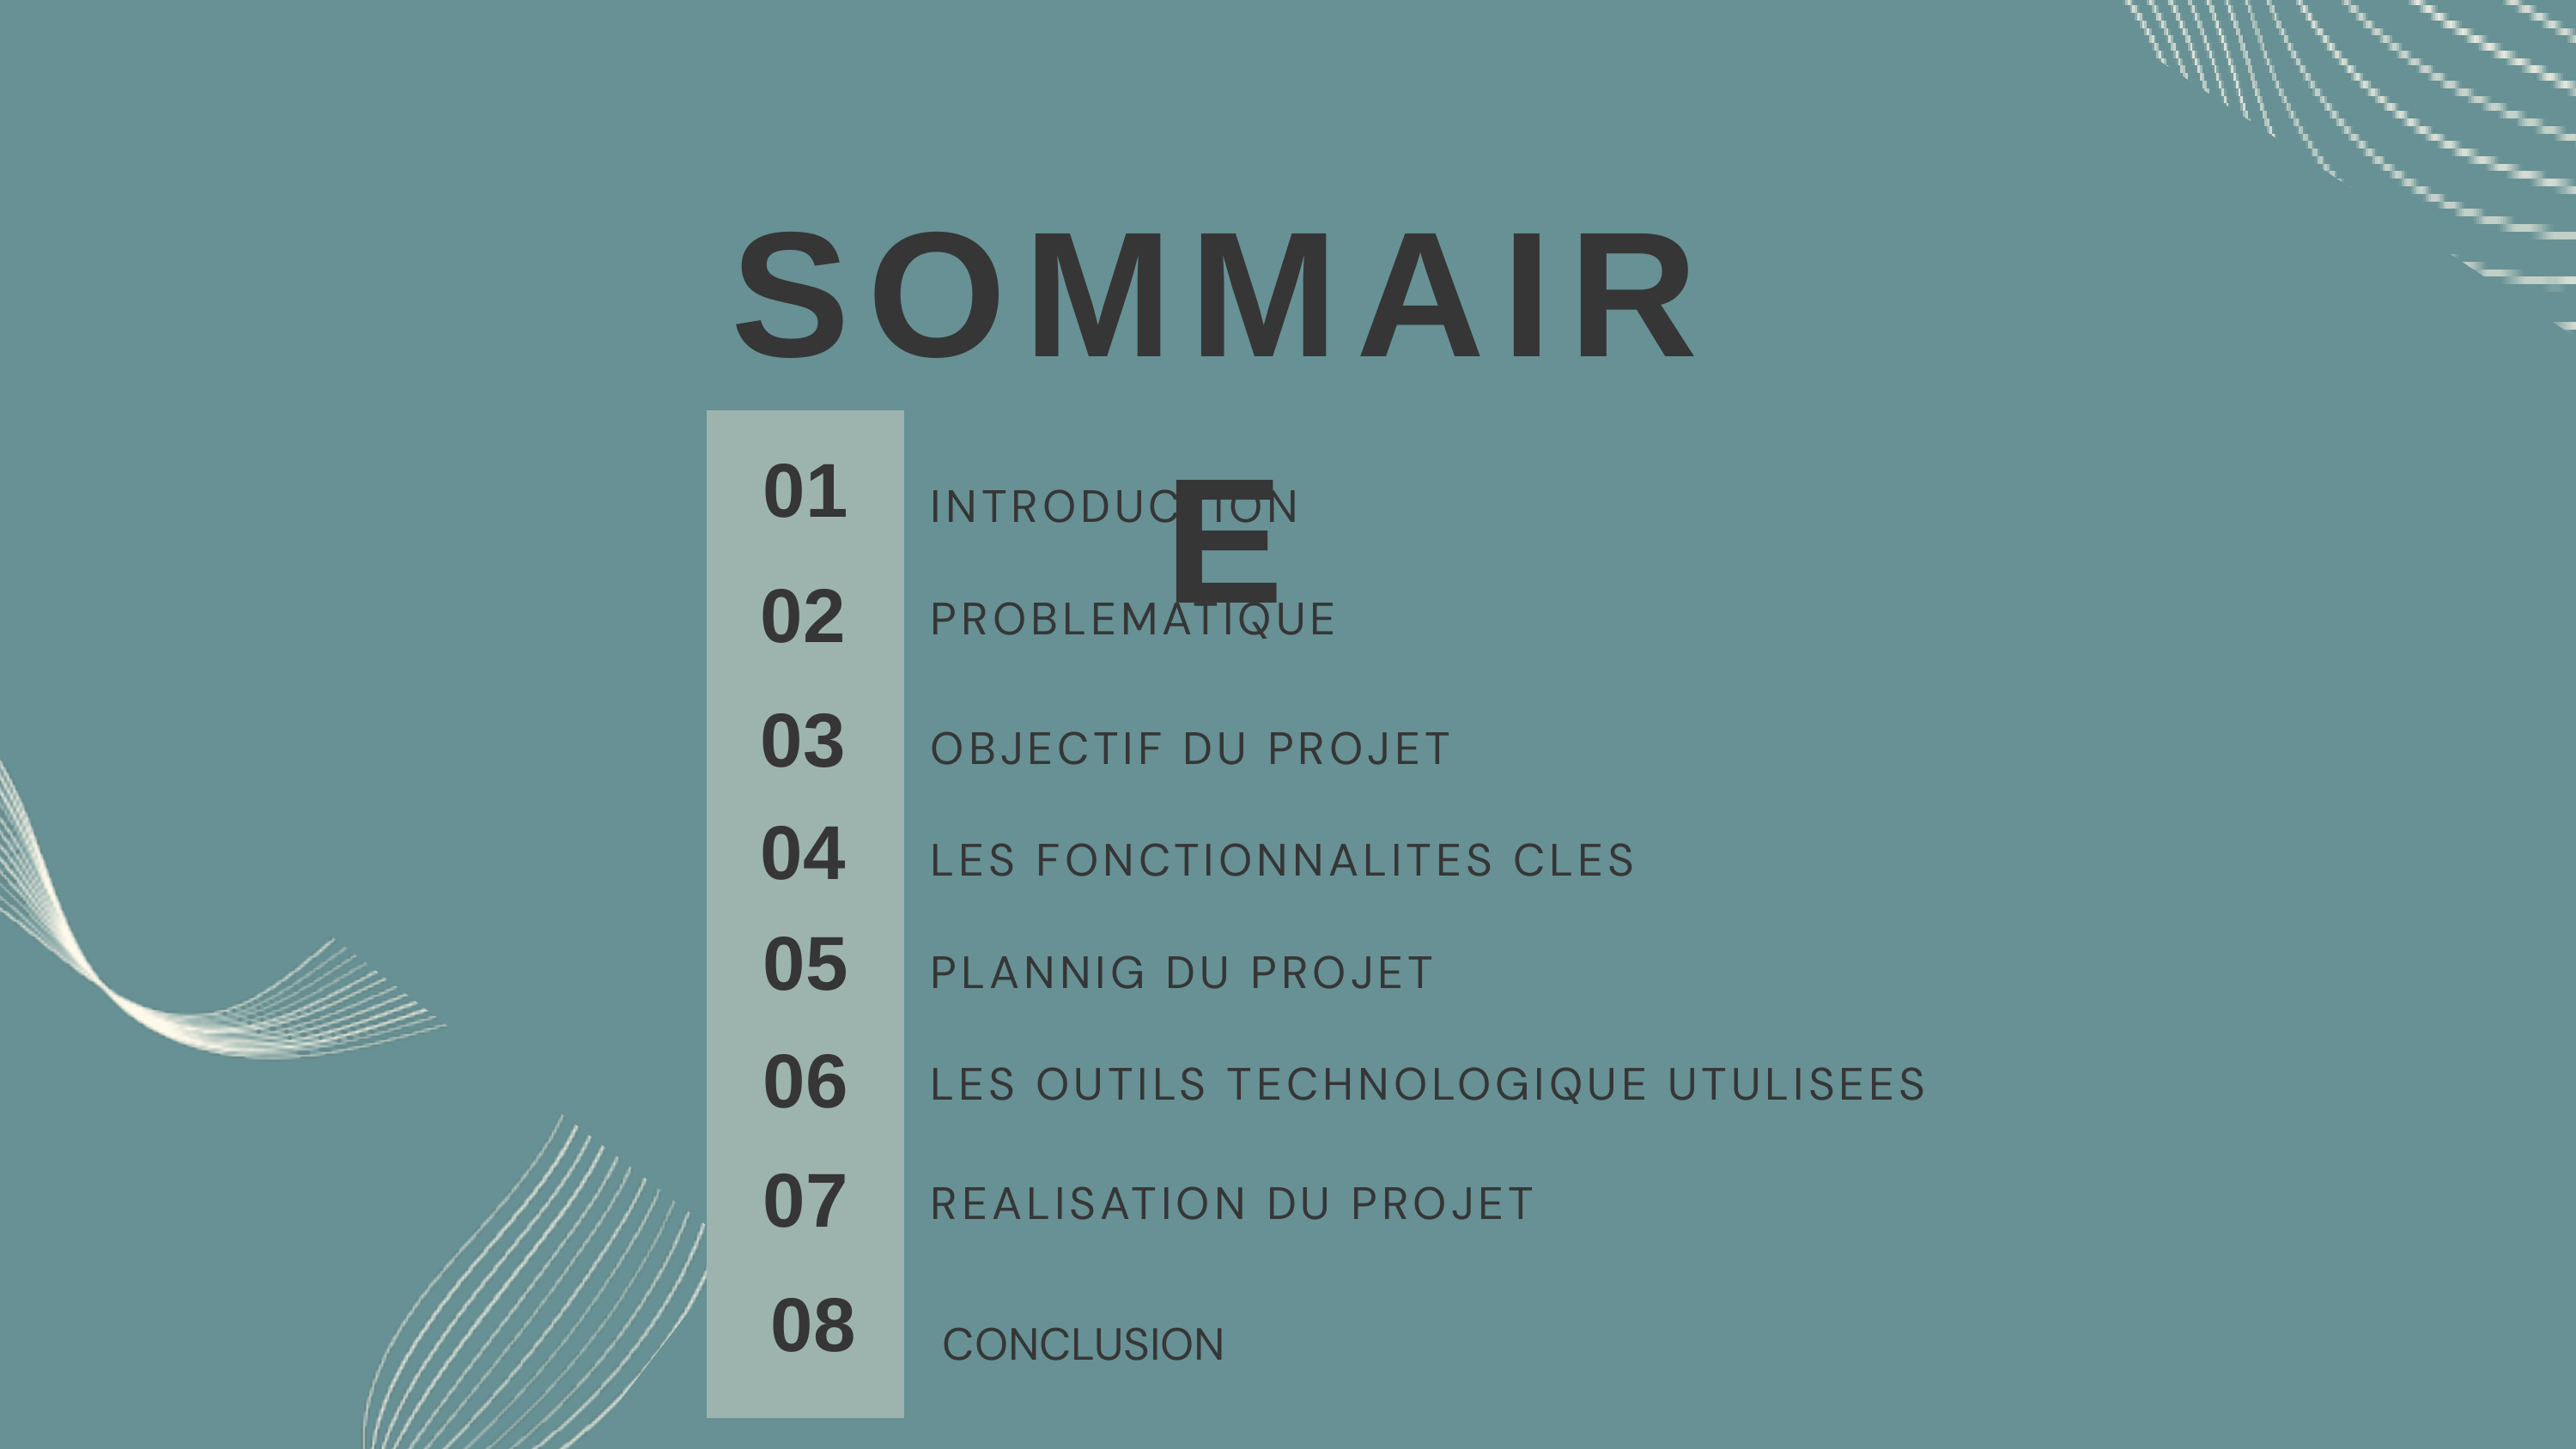

SOMMAIRE

01
01
INTRODUCTION
02
PROBLEMATIQUE
03
OBJECTIF DU PROJET

04
LES FONCTIONNALITES CLES
05
PLANNIG DU PROJET
06
LES OUTILS TECHNOLOGIQUE UTULISEES
07
REALISATION DU PROJET

 08
CONCLUSION